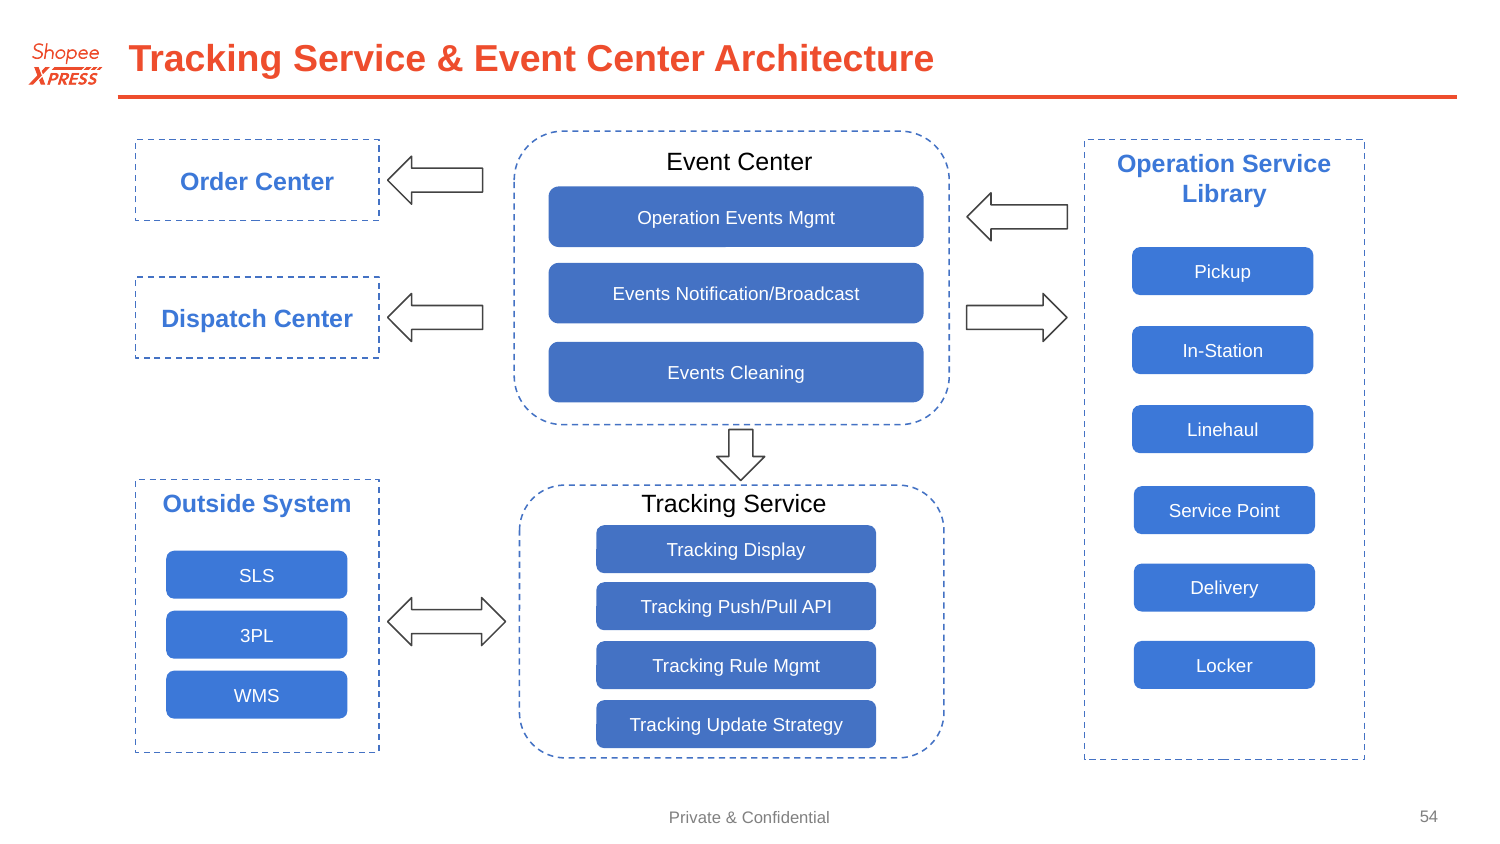

Tracking Service & Event Center Architecture
Event Center

Order Center
Operation Service Library

Operation Events Mgmt

Pickup
Events Notification/Broadcast
Dispatch Center

In-Station
Events Cleaning
Linehaul

Tracking Service
Outside System

Service Point
Tracking Display
SLS
Delivery
Tracking Push/Pull API

3PL
Locker
Tracking Rule Mgmt
WMS
Tracking Update Strategy